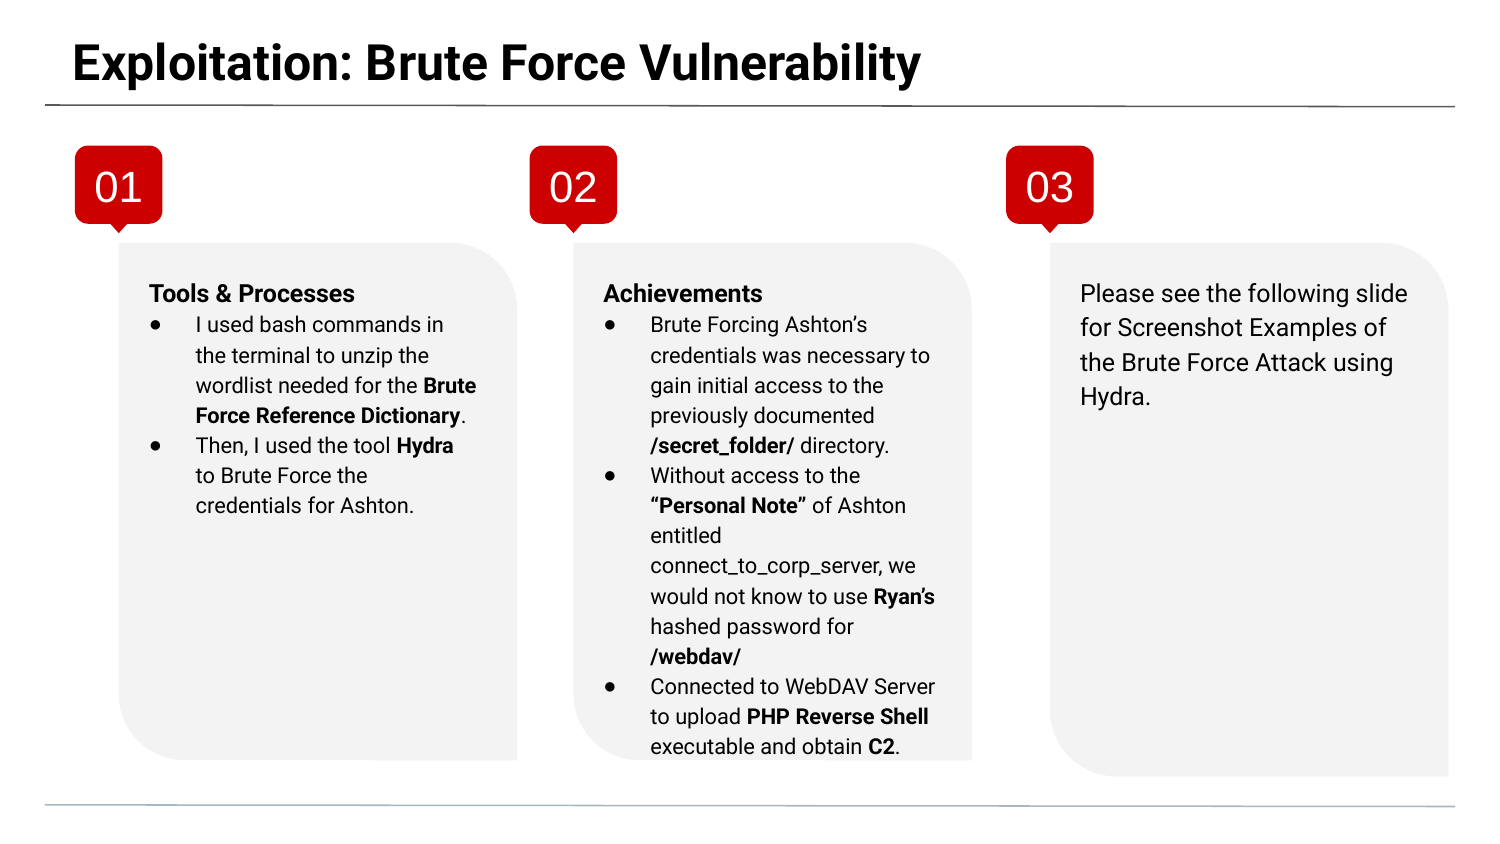

# Exploitation: Brute Force Vulnerability
01

02

03

Tools & Processes
I used bash commands in the terminal to unzip the wordlist needed for the Brute Force Reference Dictionary.
Then, I used the tool Hydra to Brute Force the credentials for Ashton.

Achievements
Brute Forcing Ashton’s credentials was necessary to gain initial access to the previously documented /secret_folder/ directory.
Without access to the “Personal Note” of Ashton entitled connect_to_corp_server, we would not know to use Ryan’s hashed password for /webdav/
Connected to WebDAV Server to upload PHP Reverse Shell executable and obtain C2.

Please see the following slide for Screenshot Examples of the Brute Force Attack using Hydra.